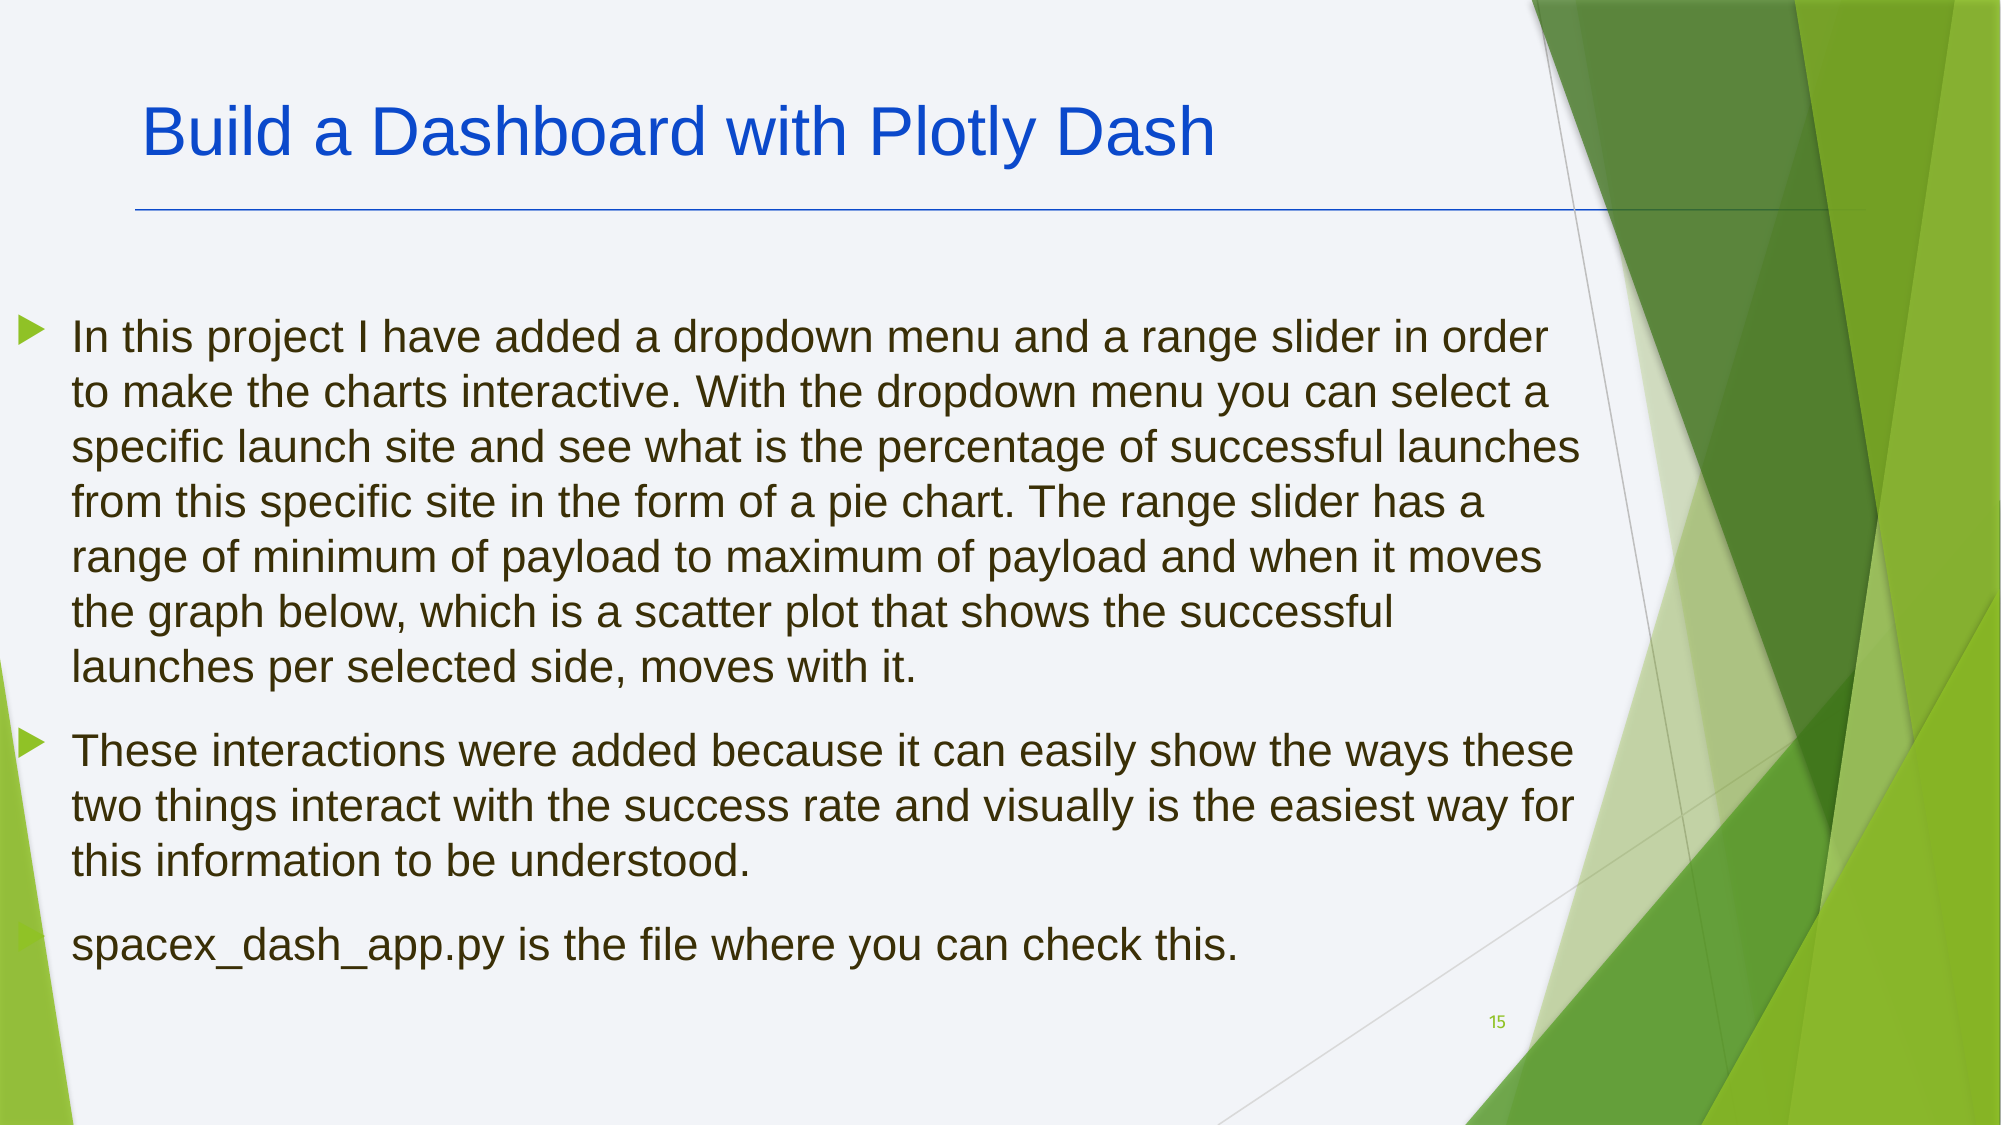

Build a Dashboard with Plotly Dash
In this project I have added a dropdown menu and a range slider in order to make the charts interactive. With the dropdown menu you can select a specific launch site and see what is the percentage of successful launches from this specific site in the form of a pie chart. The range slider has a range of minimum of payload to maximum of payload and when it moves the graph below, which is a scatter plot that shows the successful launches per selected side, moves with it.
These interactions were added because it can easily show the ways these two things interact with the success rate and visually is the easiest way for this information to be understood.
spacex_dash_app.py is the file where you can check this.

15